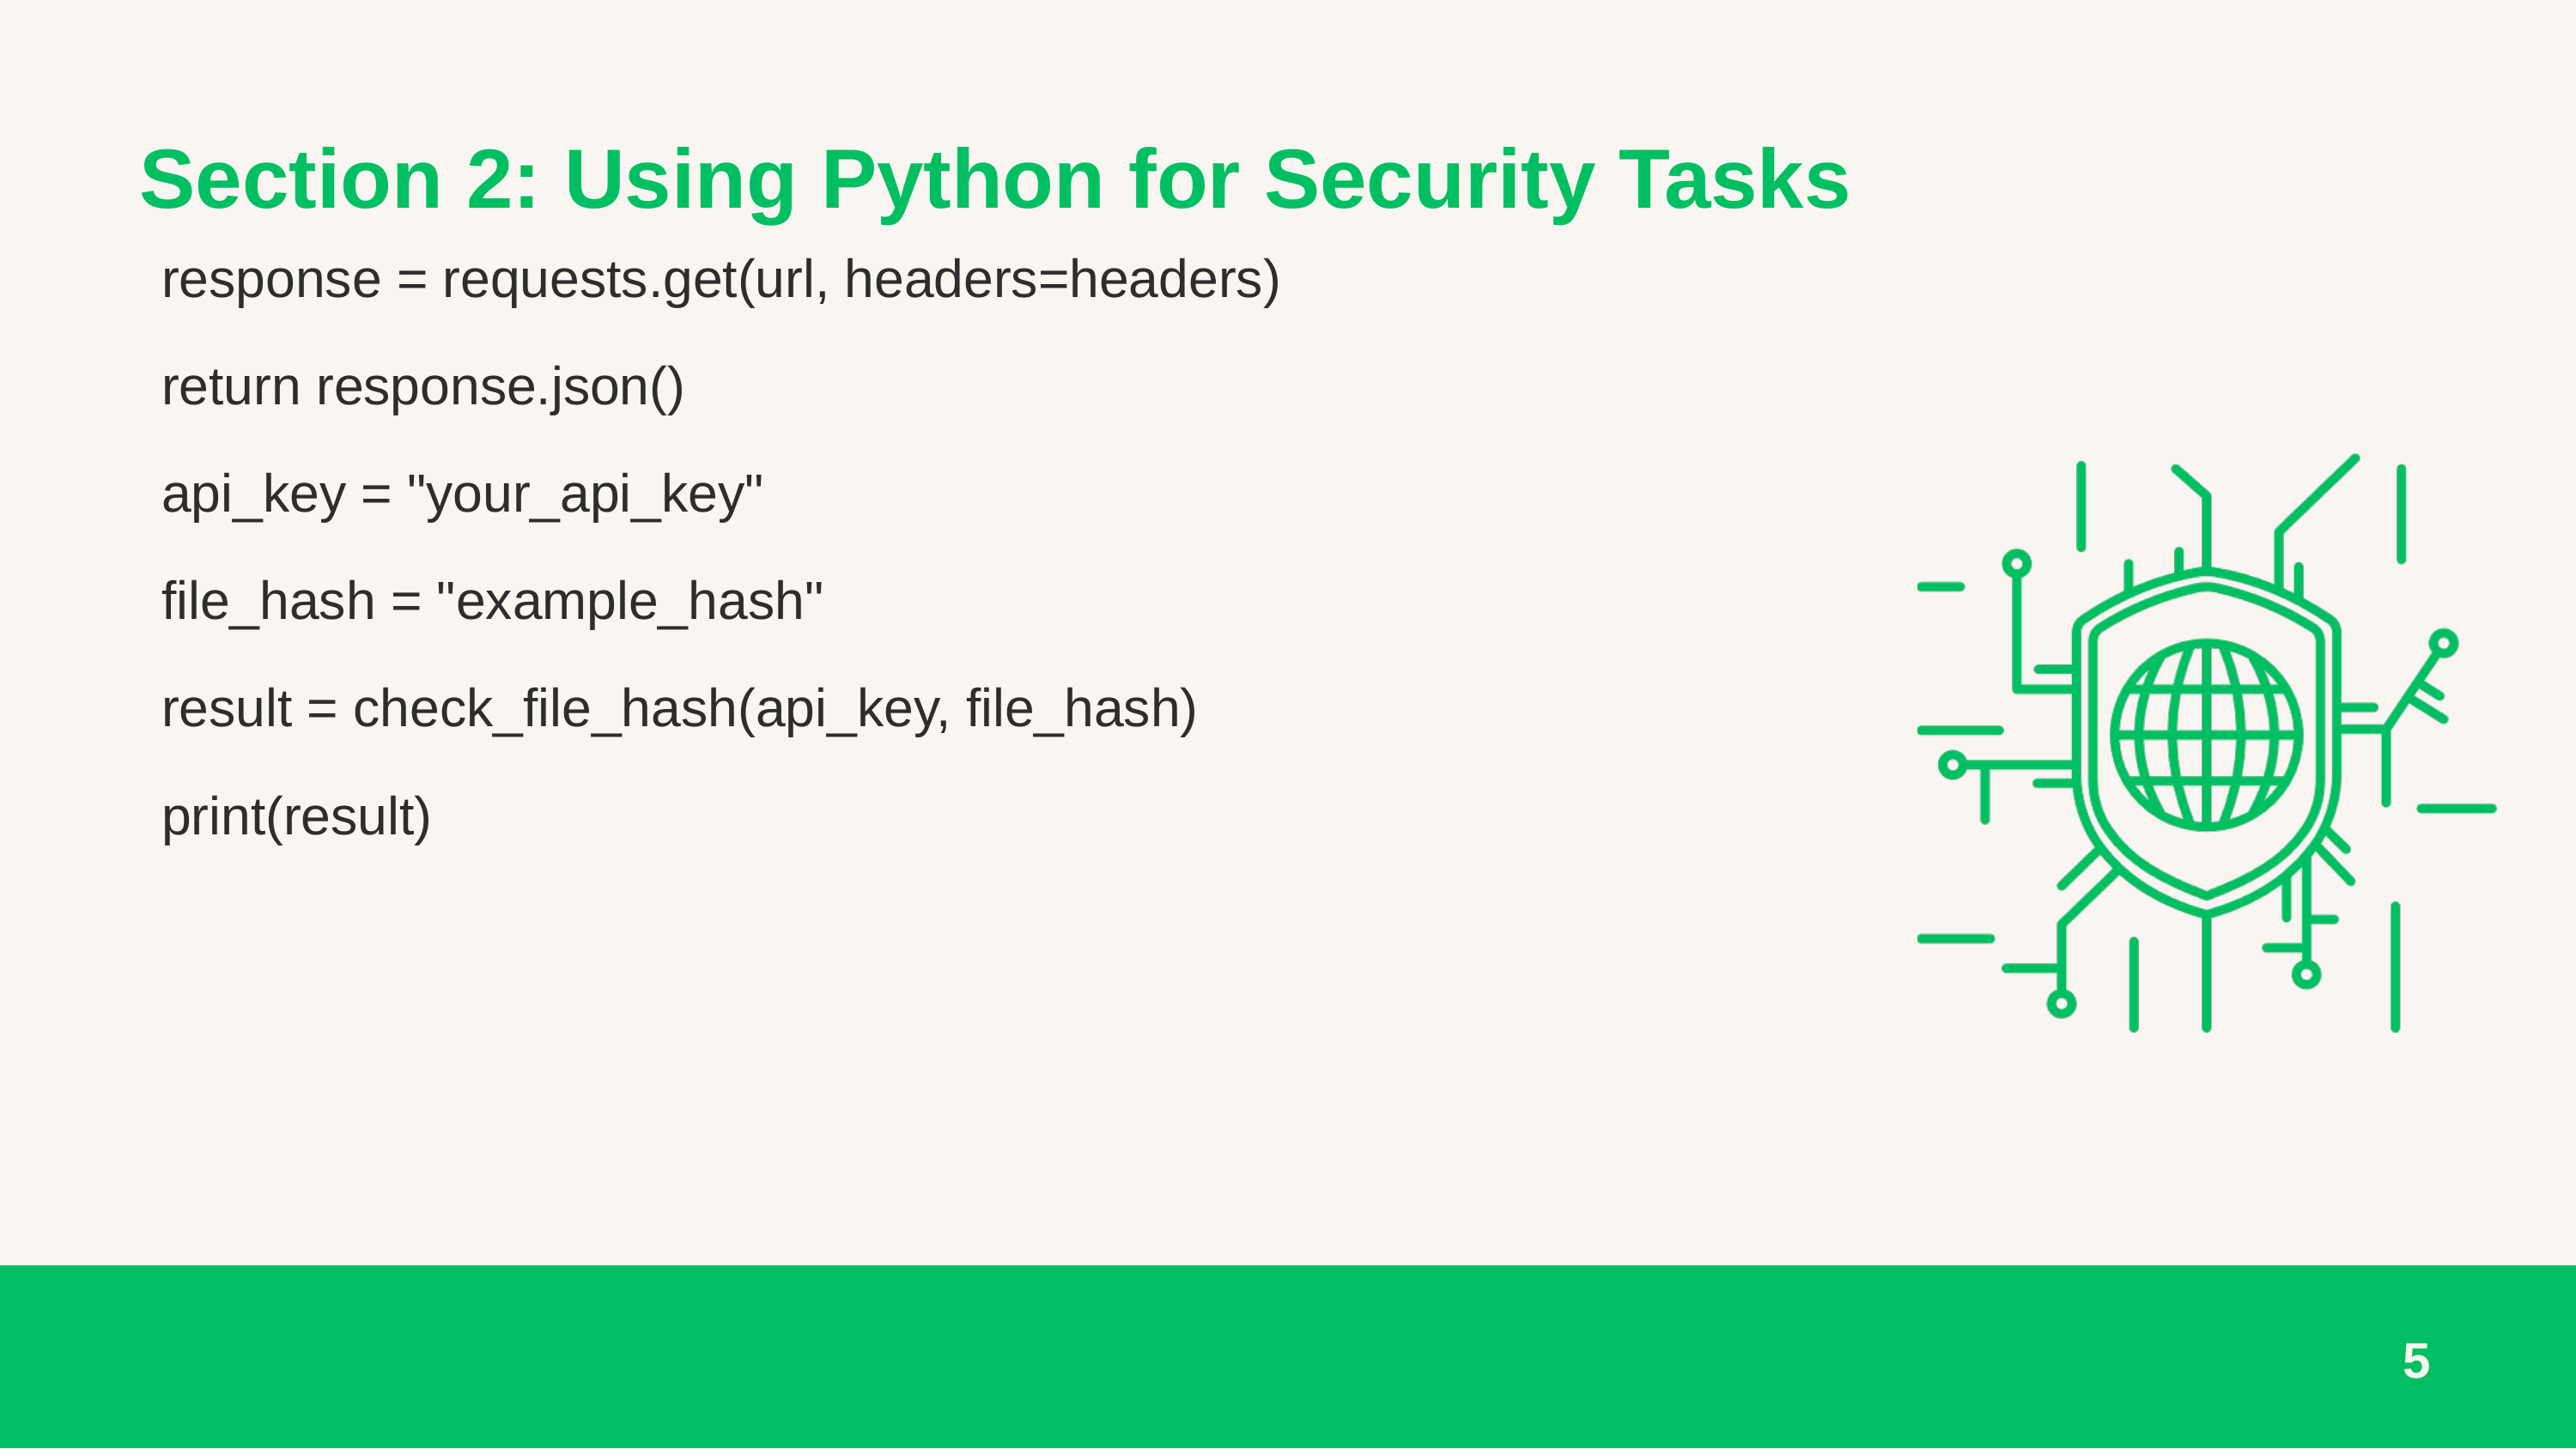

Section 2: Using Python for Security Tasks
response = requests.get(url, headers=headers)
return response.json()
api_key = "your_api_key"
file_hash = "example_hash"
result = check_file_hash(api_key, file_hash)
print(result)

5